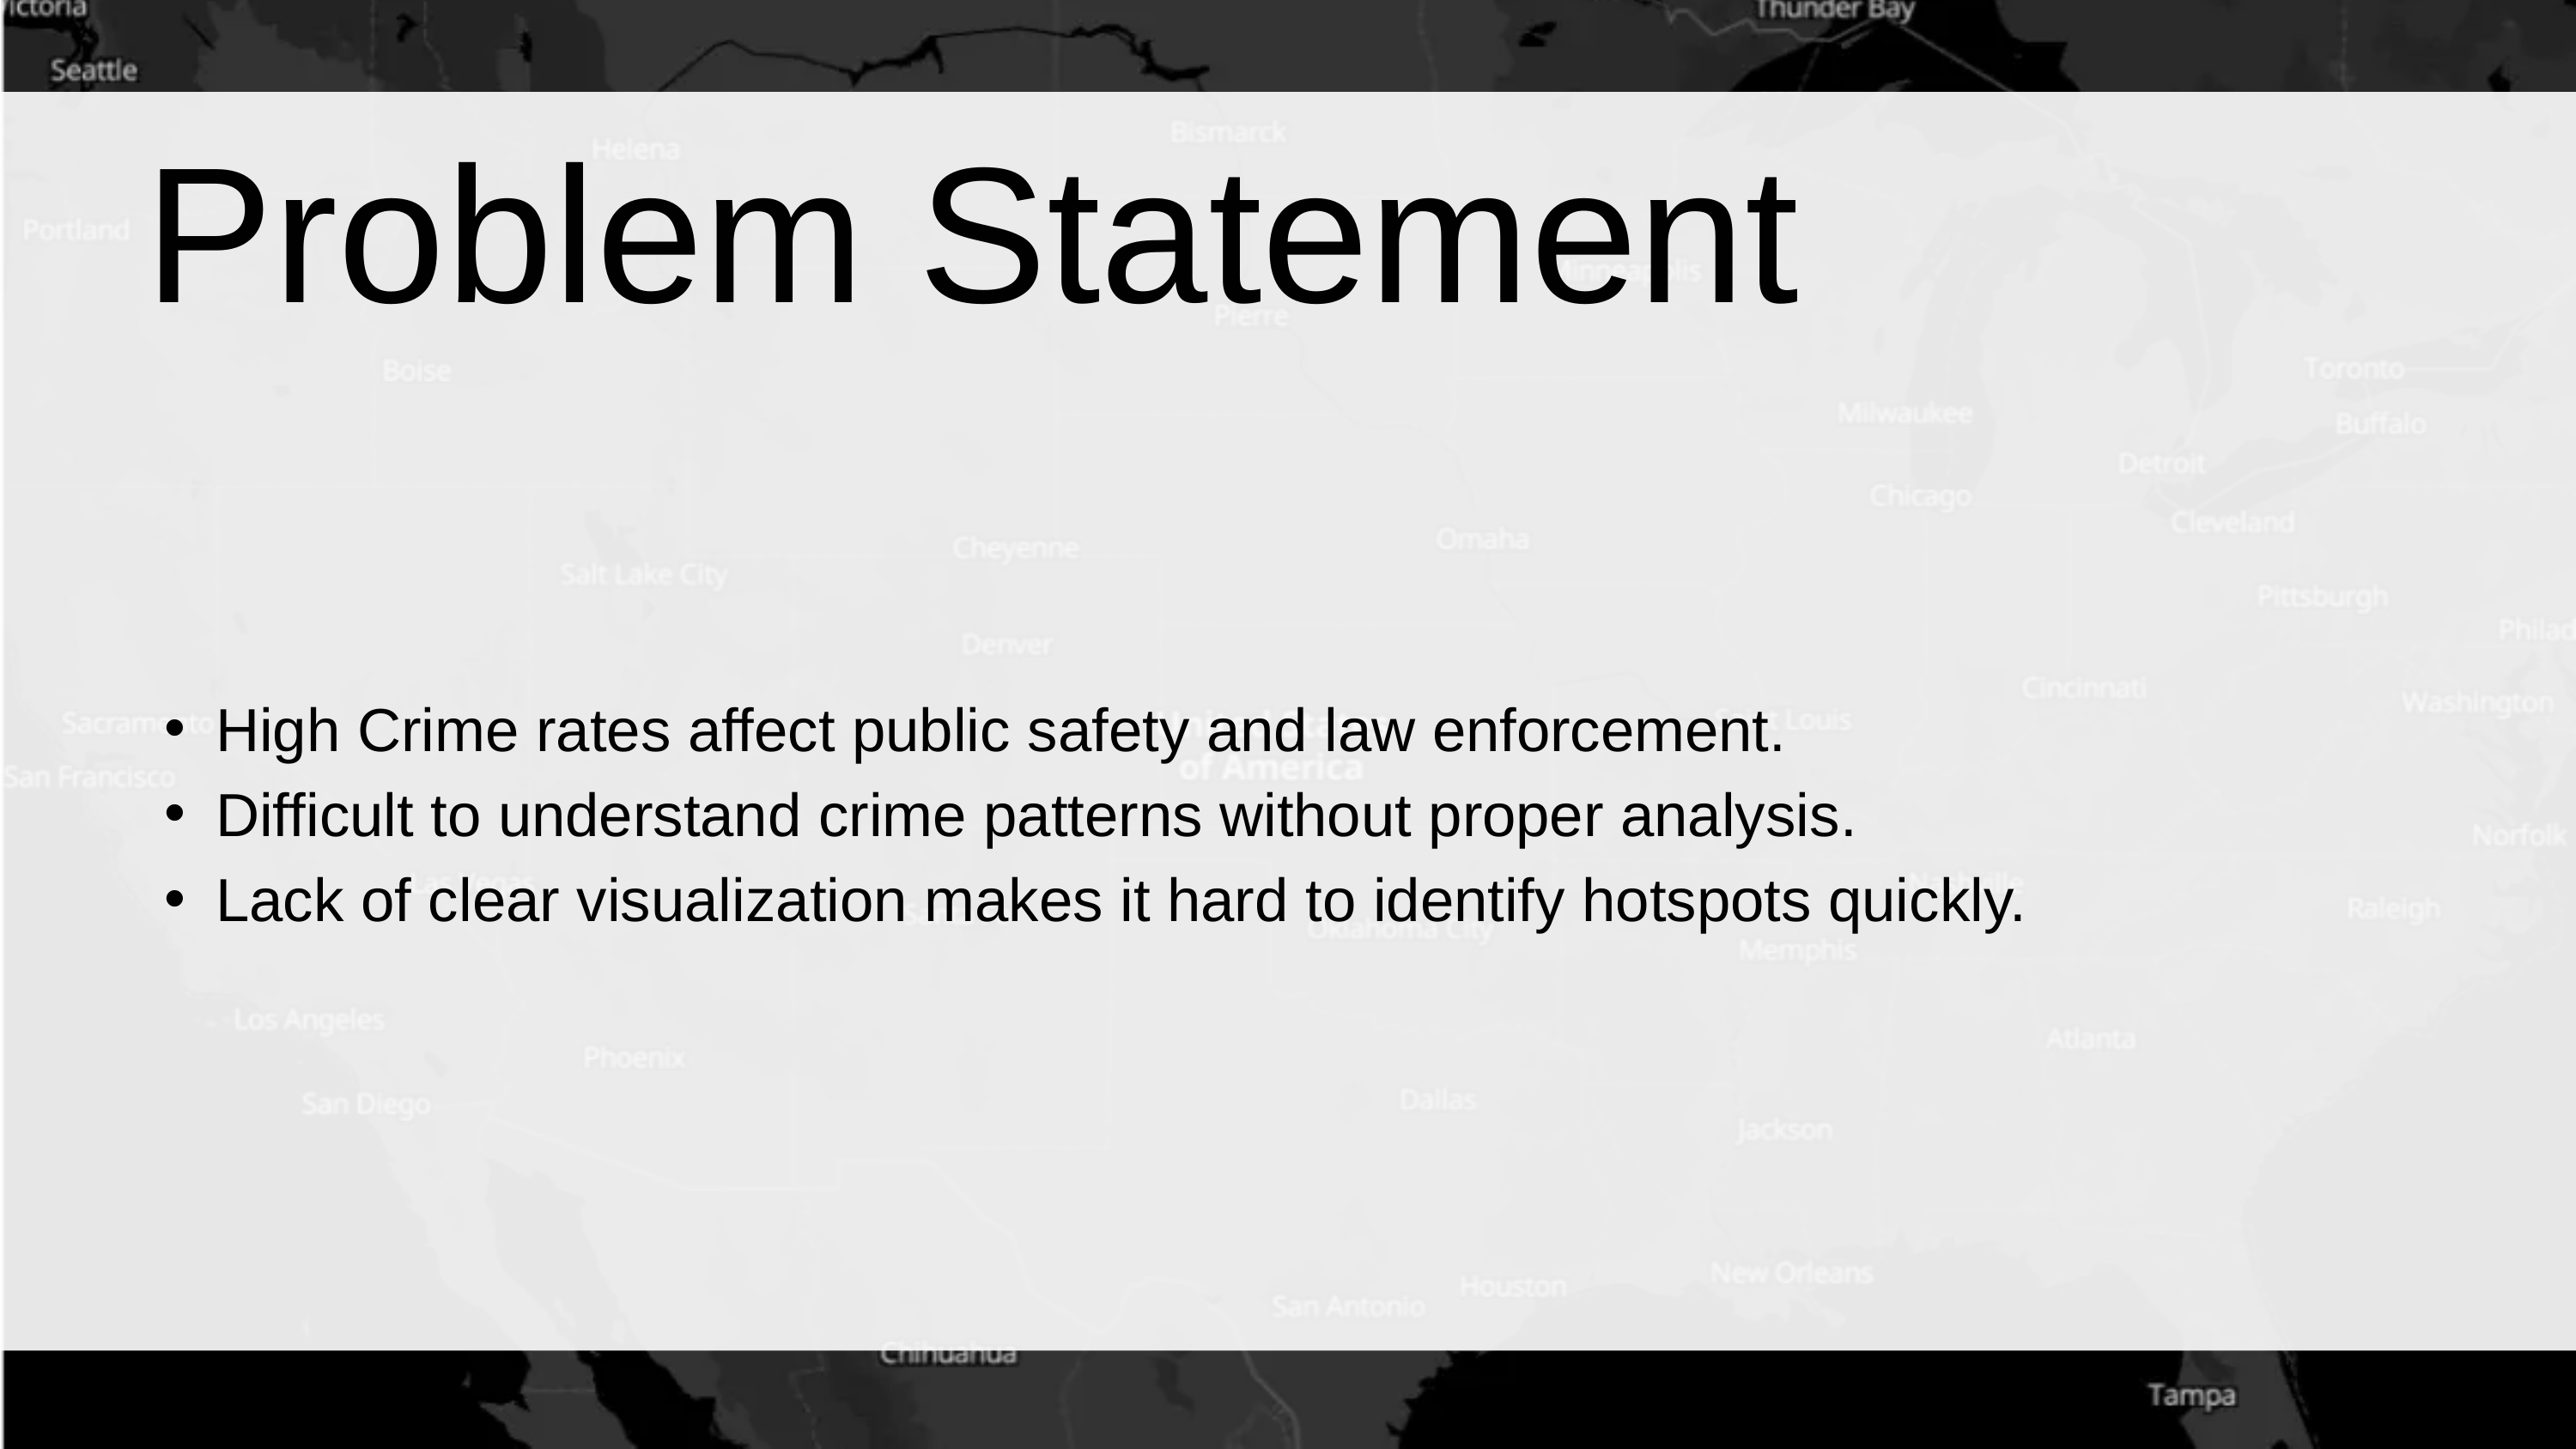

Problem Statement

High Crime rates affect public safety and law enforcement.
Difficult to understand crime patterns without proper analysis.
Lack of clear visualization makes it hard to identify hotspots quickly.